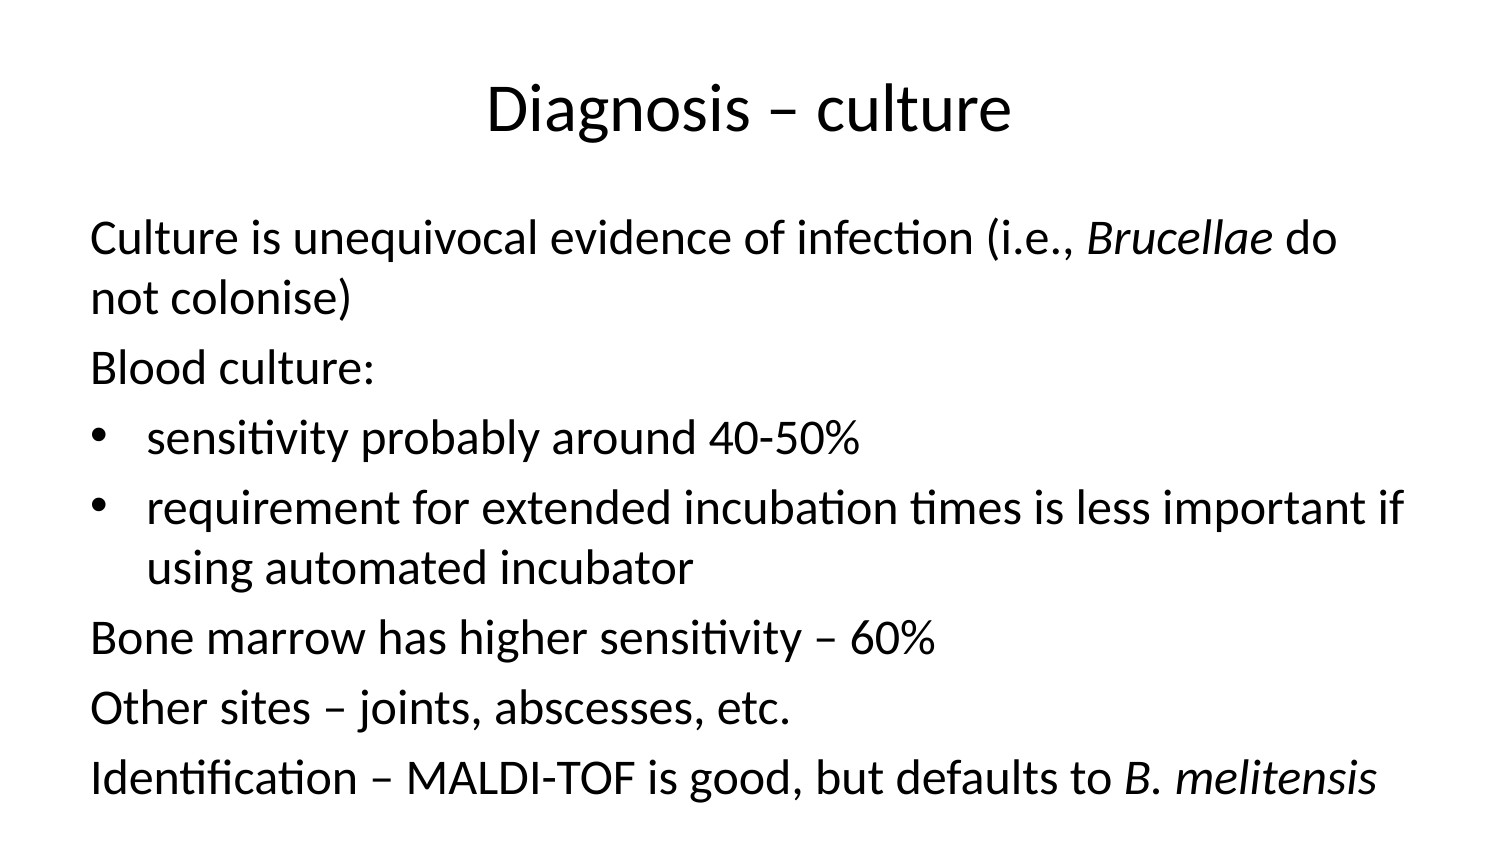

# Diagnosis – culture
Culture is unequivocal evidence of infection (i.e., Brucellae do not colonise)
Blood culture:
sensitivity probably around 40-50%
requirement for extended incubation times is less important if using automated incubator
Bone marrow has higher sensitivity – 60%
Other sites – joints, abscesses, etc.
Identification – MALDI-TOF is good, but defaults to B. melitensis